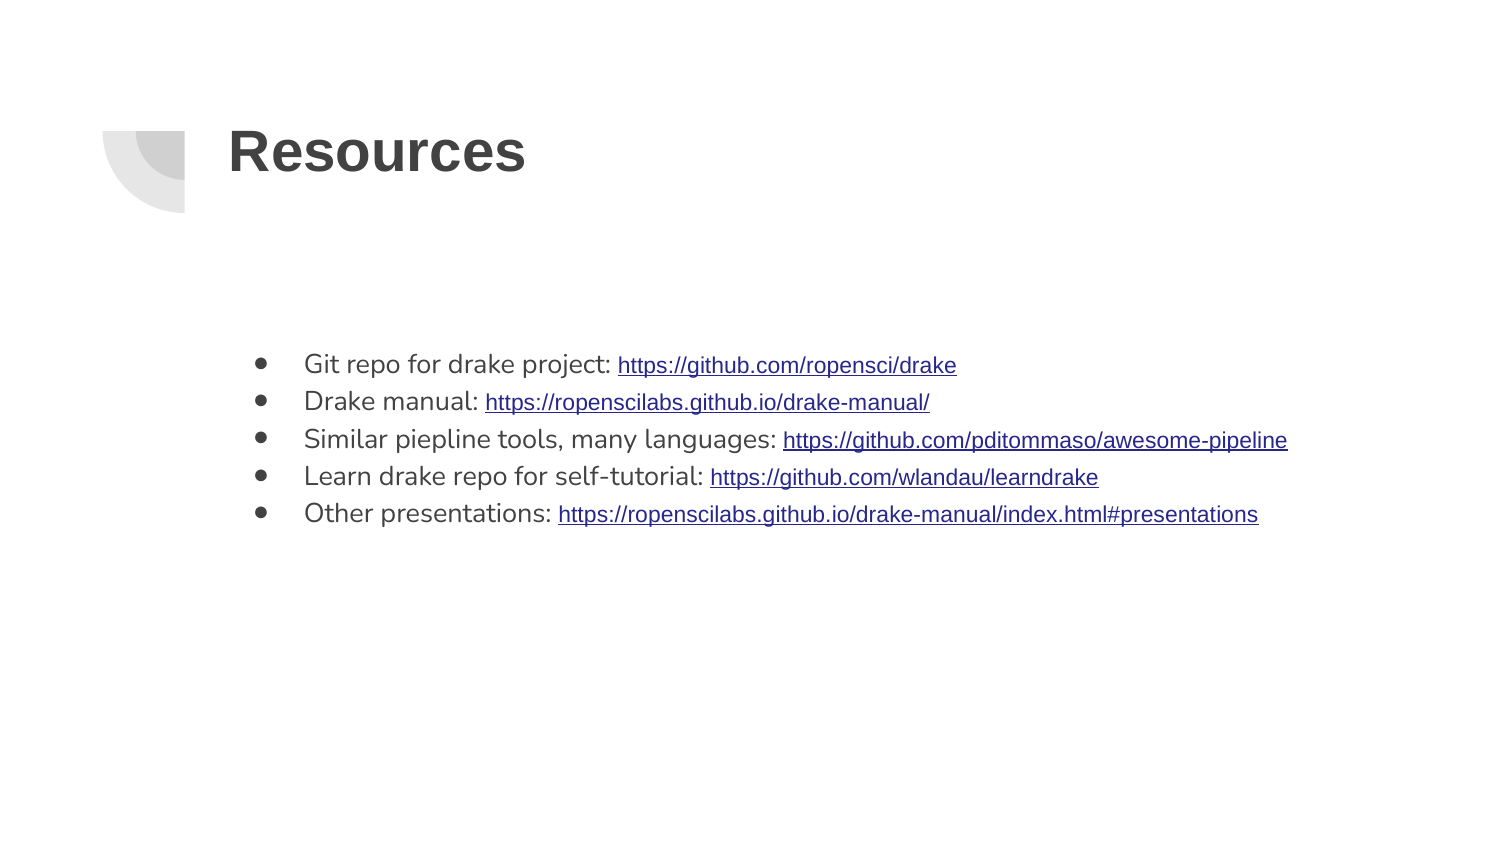

# Resources
Git repo for drake project: https://github.com/ropensci/drake
Drake manual: https://ropenscilabs.github.io/drake-manual/
Similar piepline tools, many languages: https://github.com/pditommaso/awesome-pipeline
Learn drake repo for self-tutorial: https://github.com/wlandau/learndrake
Other presentations: https://ropenscilabs.github.io/drake-manual/index.html#presentations